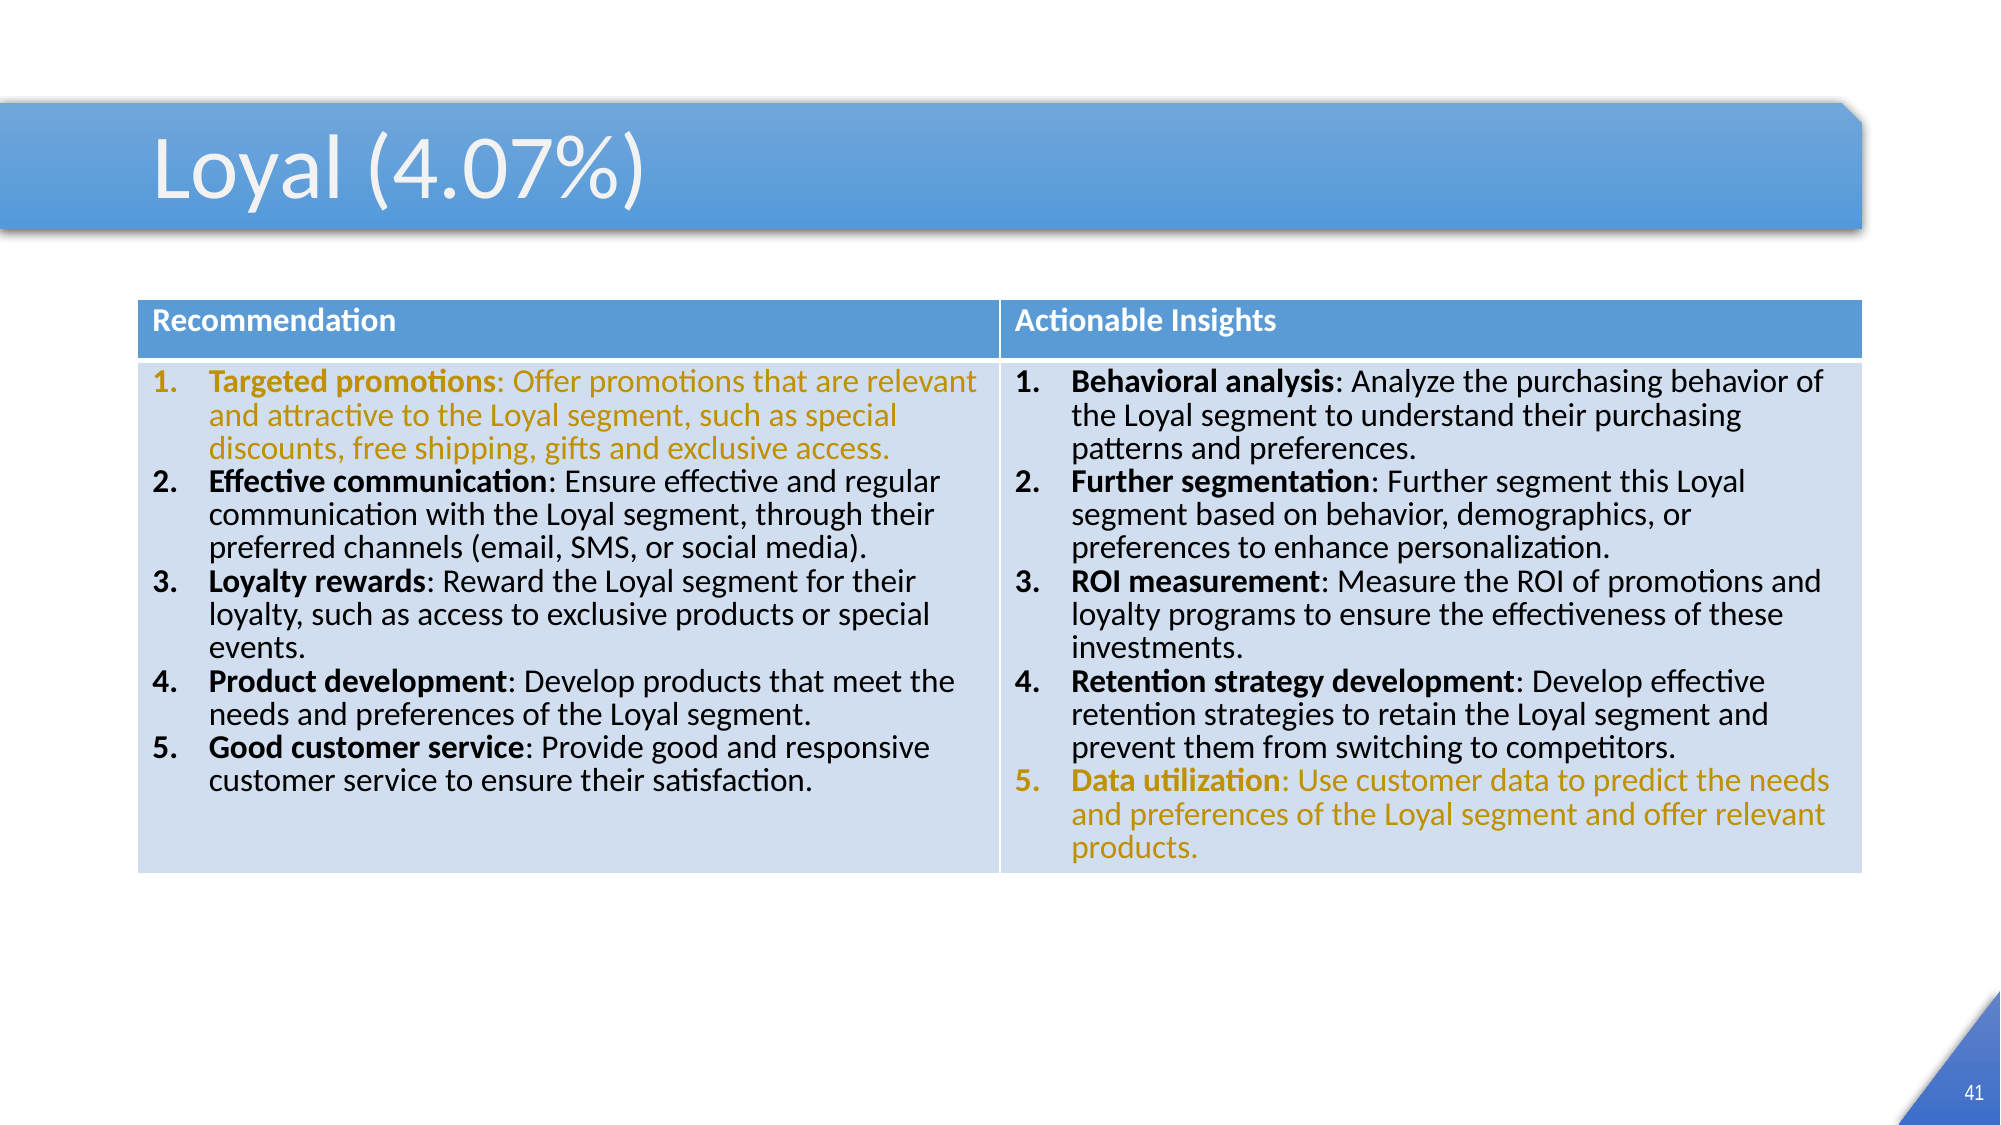

# Loyal (4.07%)

| Recommendation | Actionable Insights |
| --- | --- |
| Targeted promotions: Offer promotions that are relevant and attractive to the Loyal segment, such as special discounts, free shipping, gifts and exclusive access. Effective communication: Ensure effective and regular communication with the Loyal segment, through their preferred channels (email, SMS, or social media). Loyalty rewards: Reward the Loyal segment for their loyalty, such as access to exclusive products or special events. Product development: Develop products that meet the needs and preferences of the Loyal segment. Good customer service: Provide good and responsive customer service to ensure their satisfaction. | Behavioral analysis: Analyze the purchasing behavior of the Loyal segment to understand their purchasing patterns and preferences. Further segmentation: Further segment this Loyal segment based on behavior, demographics, or preferences to enhance personalization. ROI measurement: Measure the ROI of promotions and loyalty programs to ensure the effectiveness of these investments. Retention strategy development: Develop effective retention strategies to retain the Loyal segment and prevent them from switching to competitors. Data utilization: Use customer data to predict the needs and preferences of the Loyal segment and offer relevant products. |
41